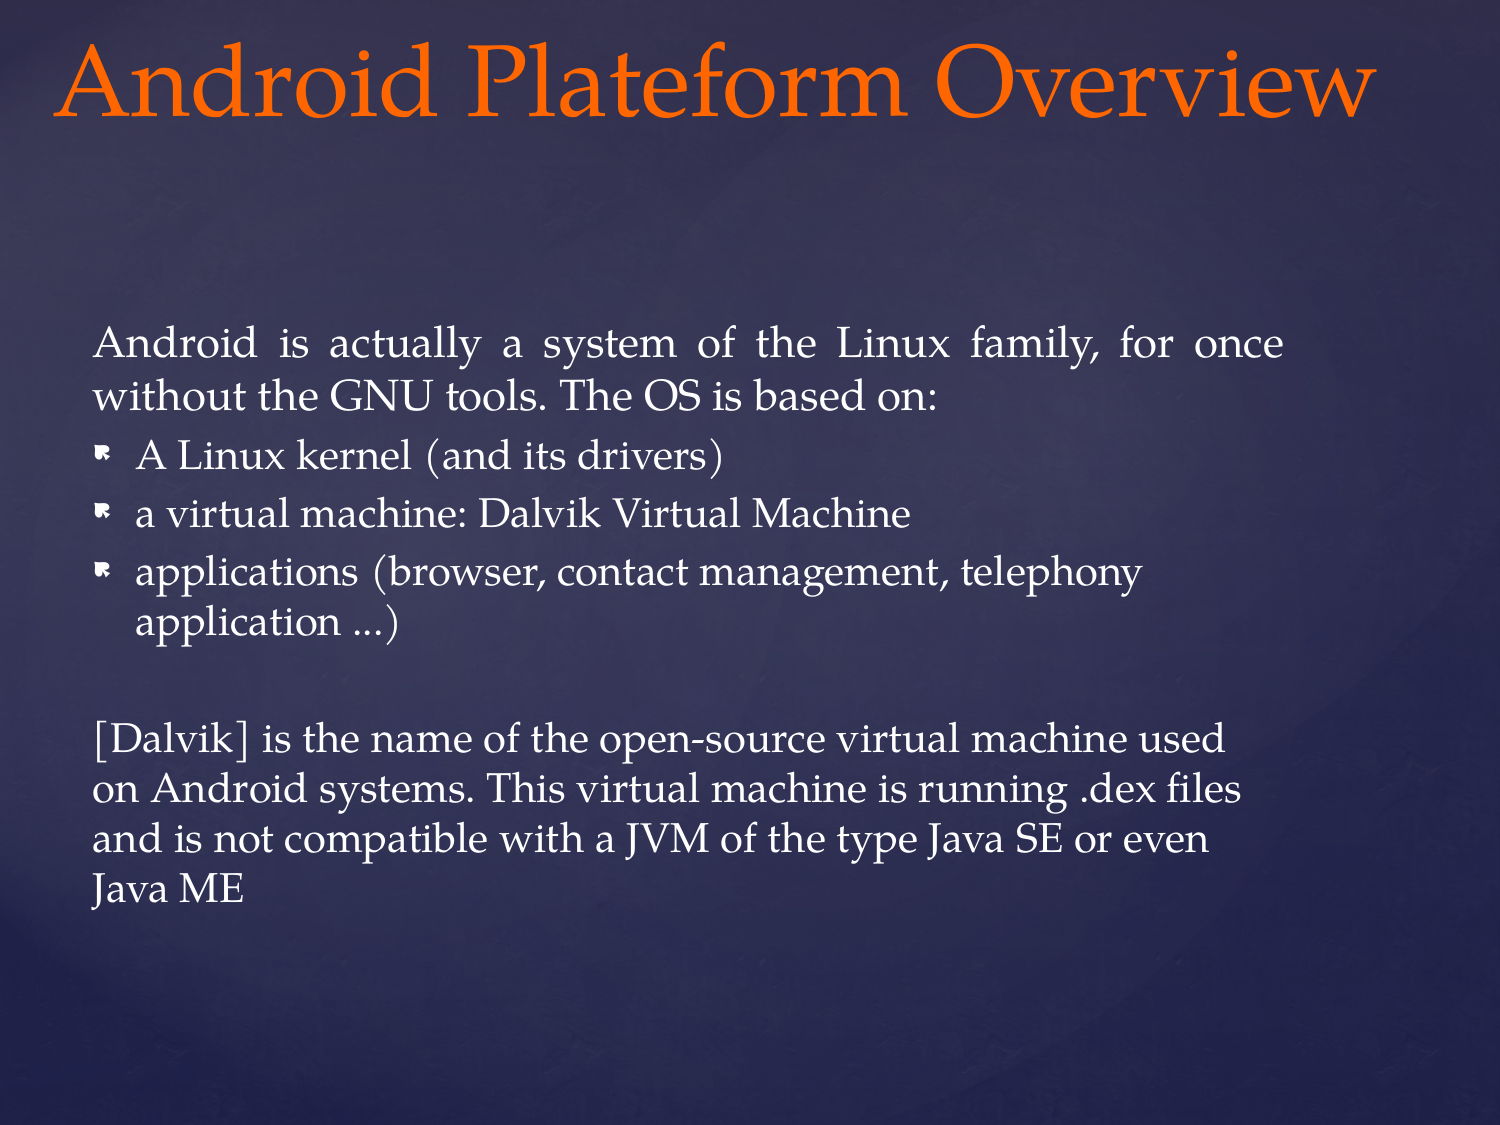

# Android Plateform Overview
Android is actually a system of the Linux family, for once without the GNU tools. The OS is based on:
A Linux kernel (and its drivers)
a virtual machine: Dalvik Virtual Machine
applications (browser, contact management, telephony application ...)

[Dalvik] is the name of the open-source virtual machine used on Android systems. This virtual machine is running .dex files and is not compatible with a JVM of the type Java SE or even Java ME